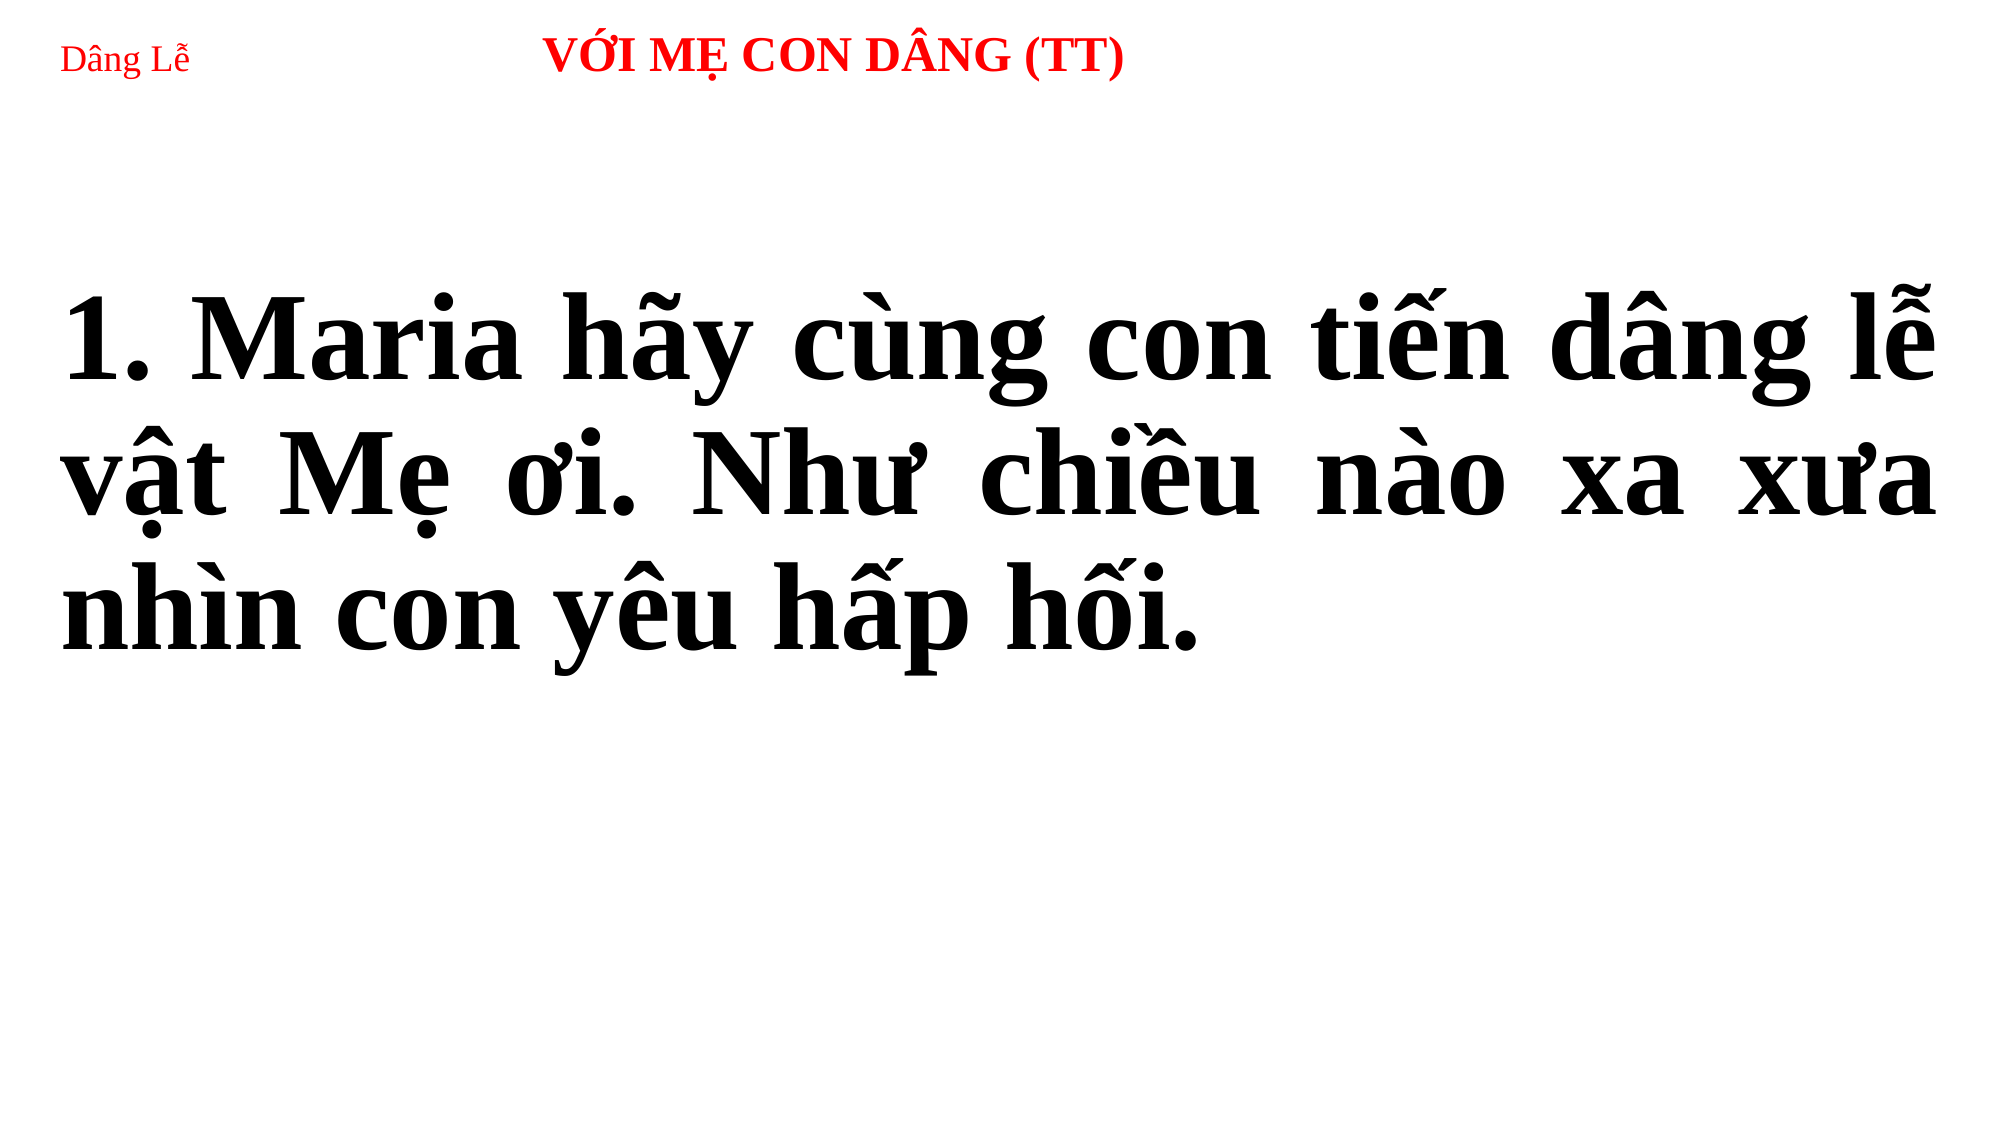

# Dâng Lễ                                     VỚI MẸ CON DÂNG (TT)
1. Maria hãy cùng con tiến dâng lễ vật Mẹ ơi. Như chiều nào xa xưa nhìn con yêu hấp hối.